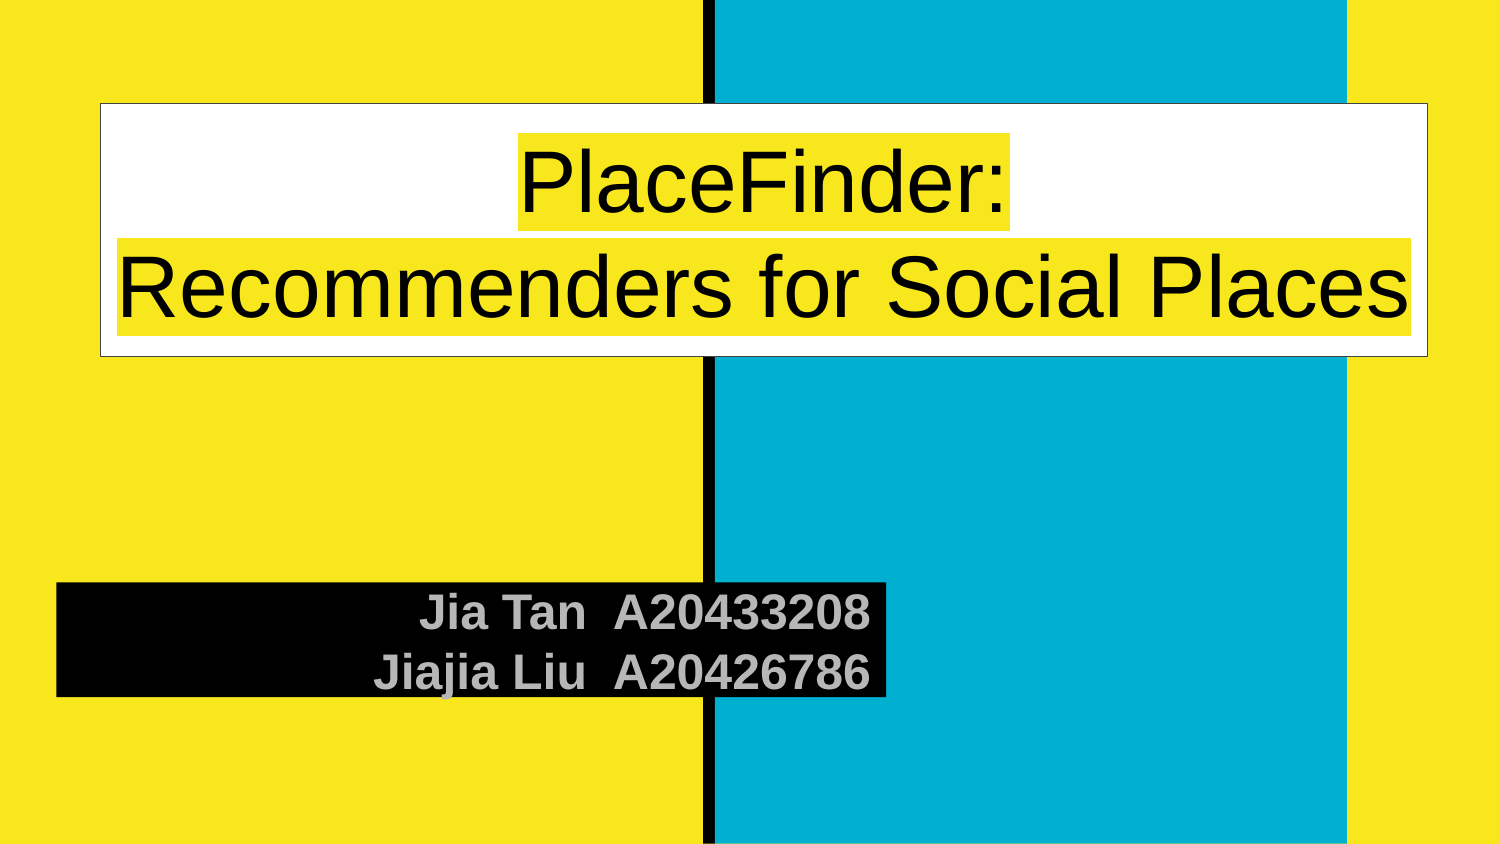

# PlaceFinder:
Recommenders for Social Places
Jia Tan  A20433208
Jiajia Liu  A20426786